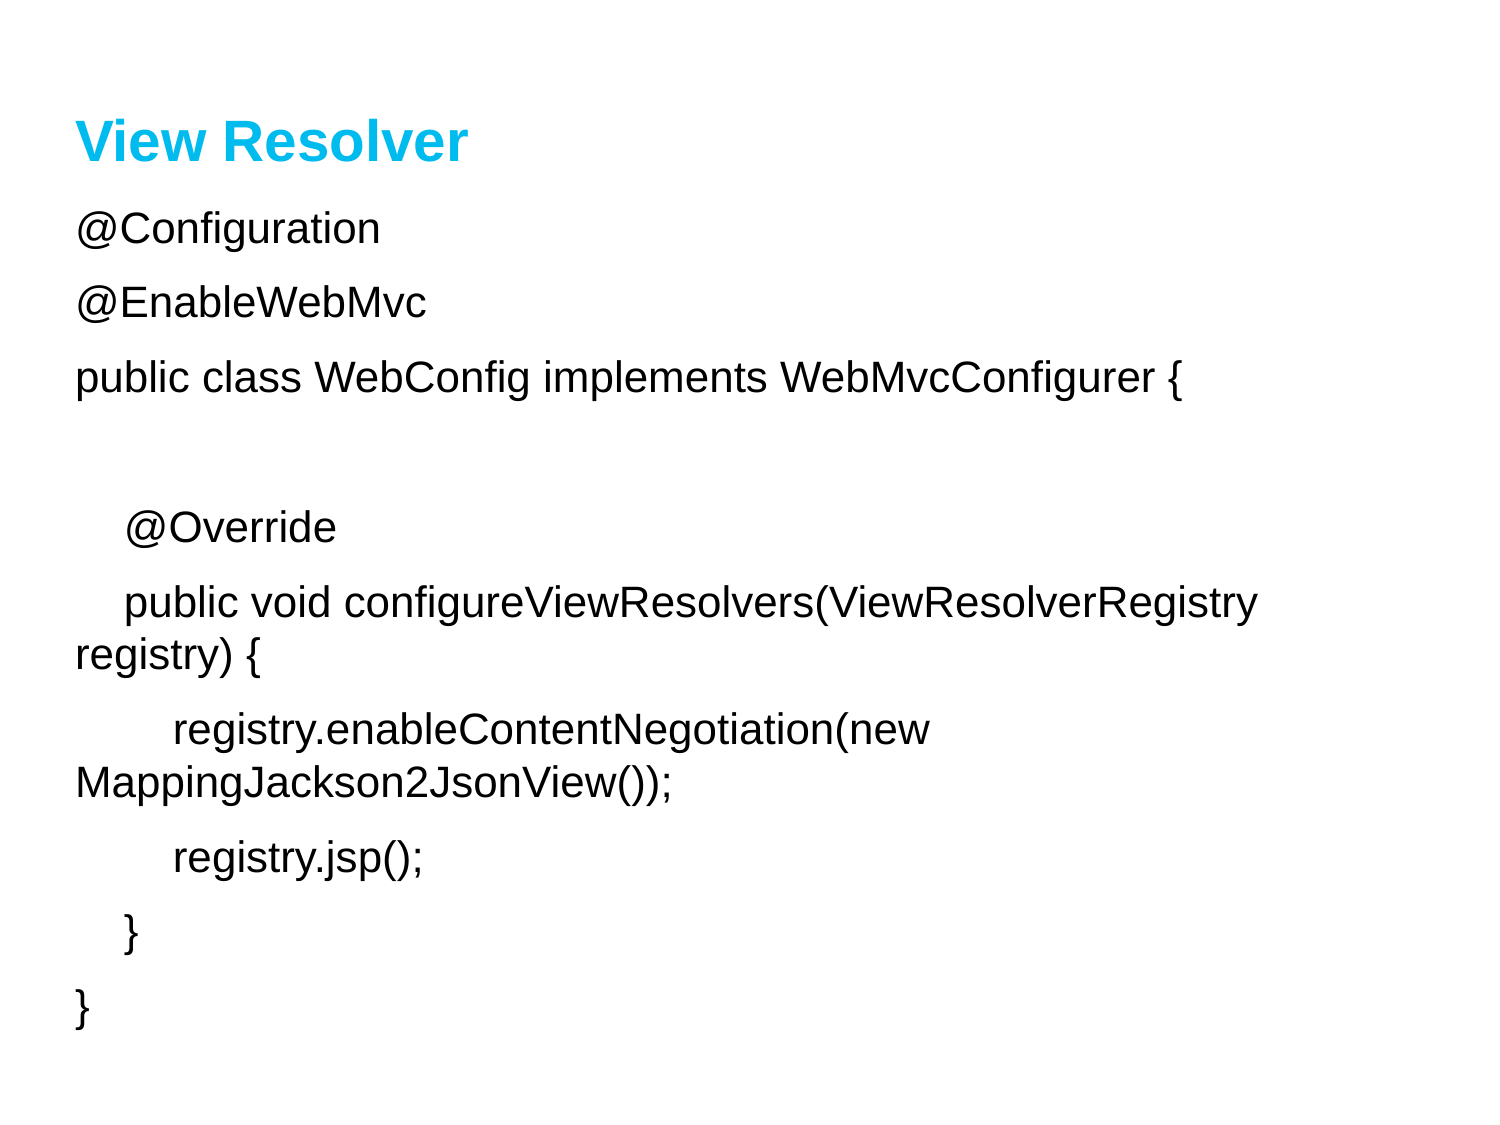

# View Resolver
@Configuration
@EnableWebMvc
public class WebConfig implements WebMvcConfigurer {

    @Override
    public void configureViewResolvers(ViewResolverRegistry registry) {
        registry.enableContentNegotiation(new MappingJackson2JsonView());
        registry.jsp();
    }
}